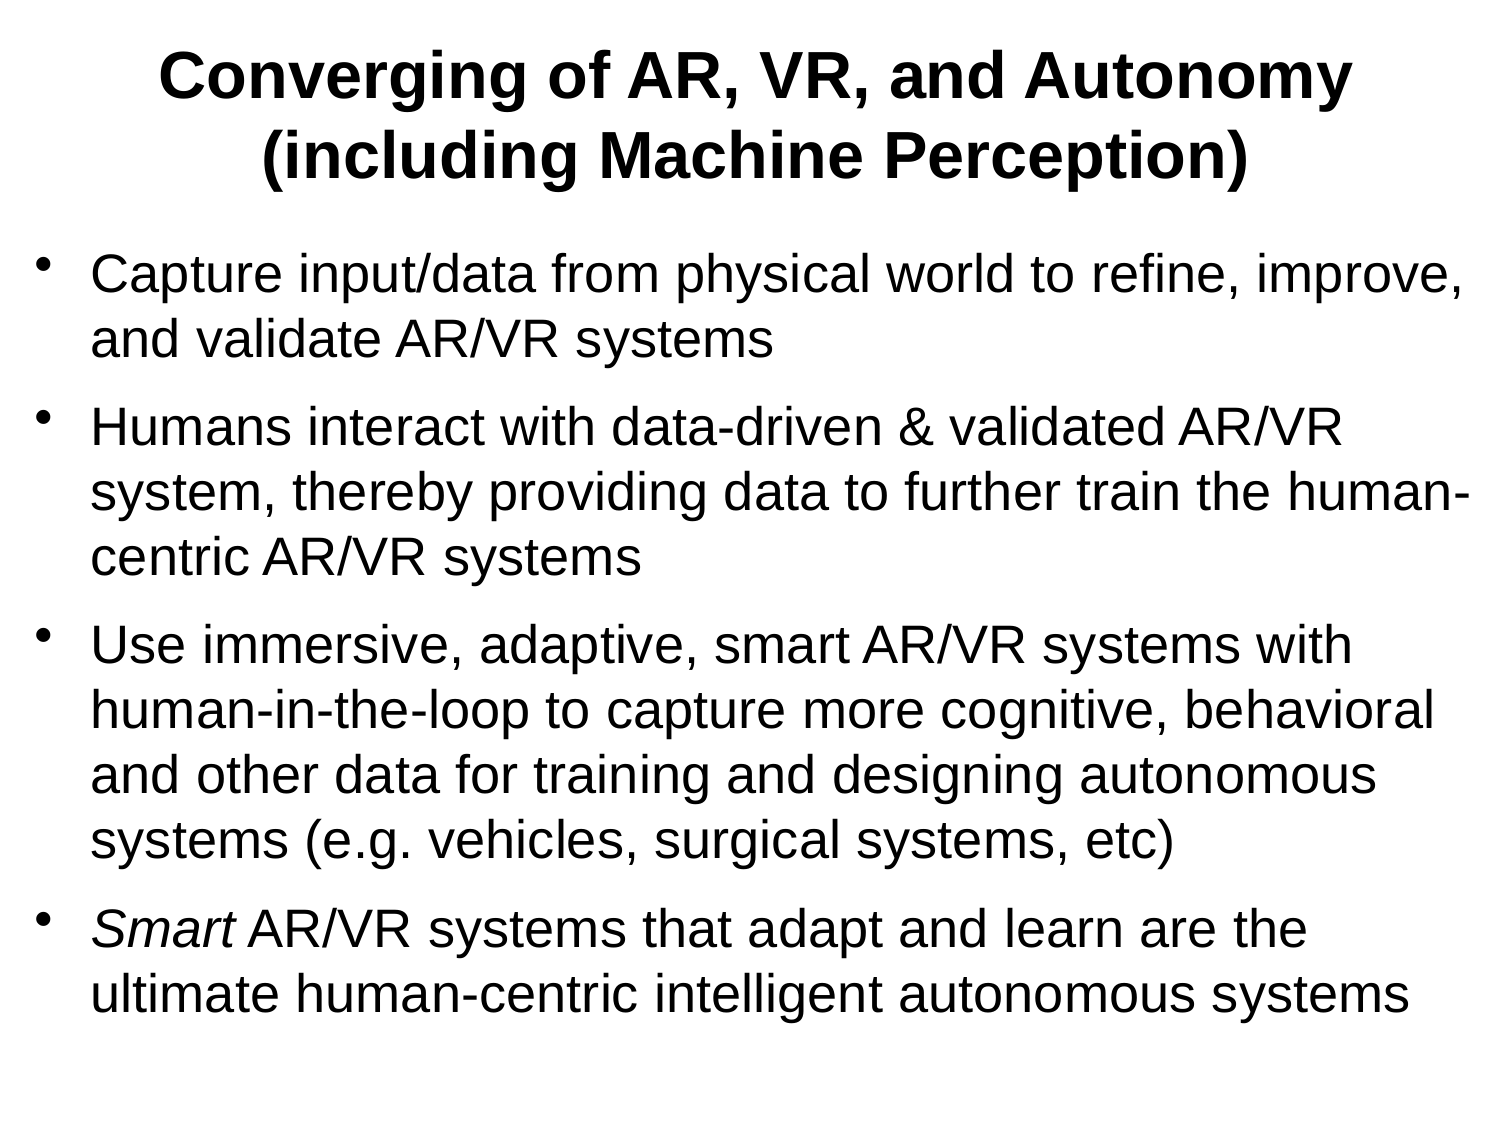

# Converging of AR, VR, and Autonomy (including Machine Perception)

Capture input/data from physical world to refine, improve, and validate AR/VR systems
Humans interact with data-driven & validated AR/VR system, thereby providing data to further train the human-centric AR/VR systems
Use immersive, adaptive, smart AR/VR systems with human-in-the-loop to capture more cognitive, behavioral and other data for training and designing autonomous systems (e.g. vehicles, surgical systems, etc)
Smart AR/VR systems that adapt and learn are the ultimate human-centric intelligent autonomous systems